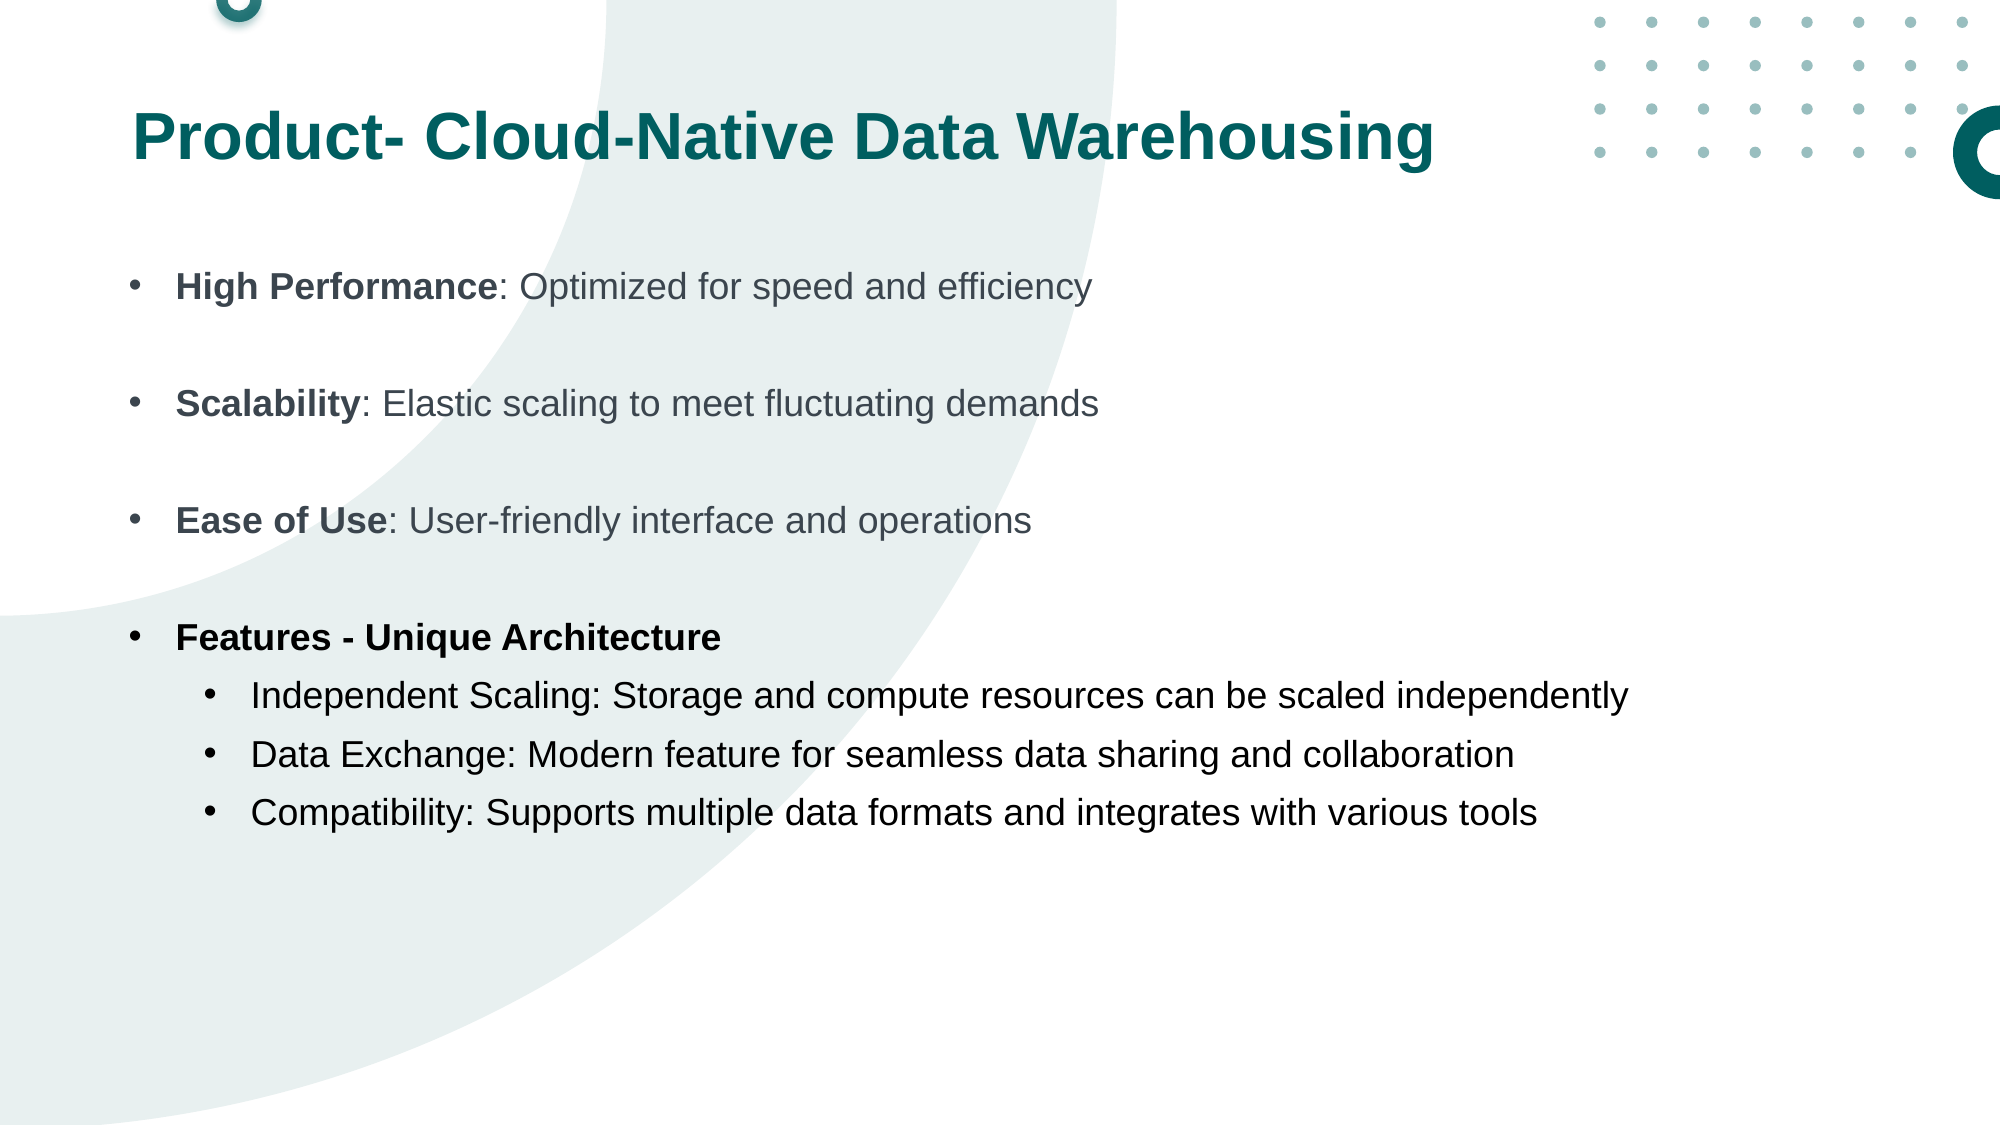

Product- Cloud-Native Data Warehousing

High Performance: Optimized for speed and efficiency

Scalability: Elastic scaling to meet fluctuating demands

Ease of Use: User-friendly interface and operations

Features - Unique Architecture
Independent Scaling: Storage and compute resources can be scaled independently
Data Exchange: Modern feature for seamless data sharing and collaboration
Compatibility: Supports multiple data formats and integrates with various tools